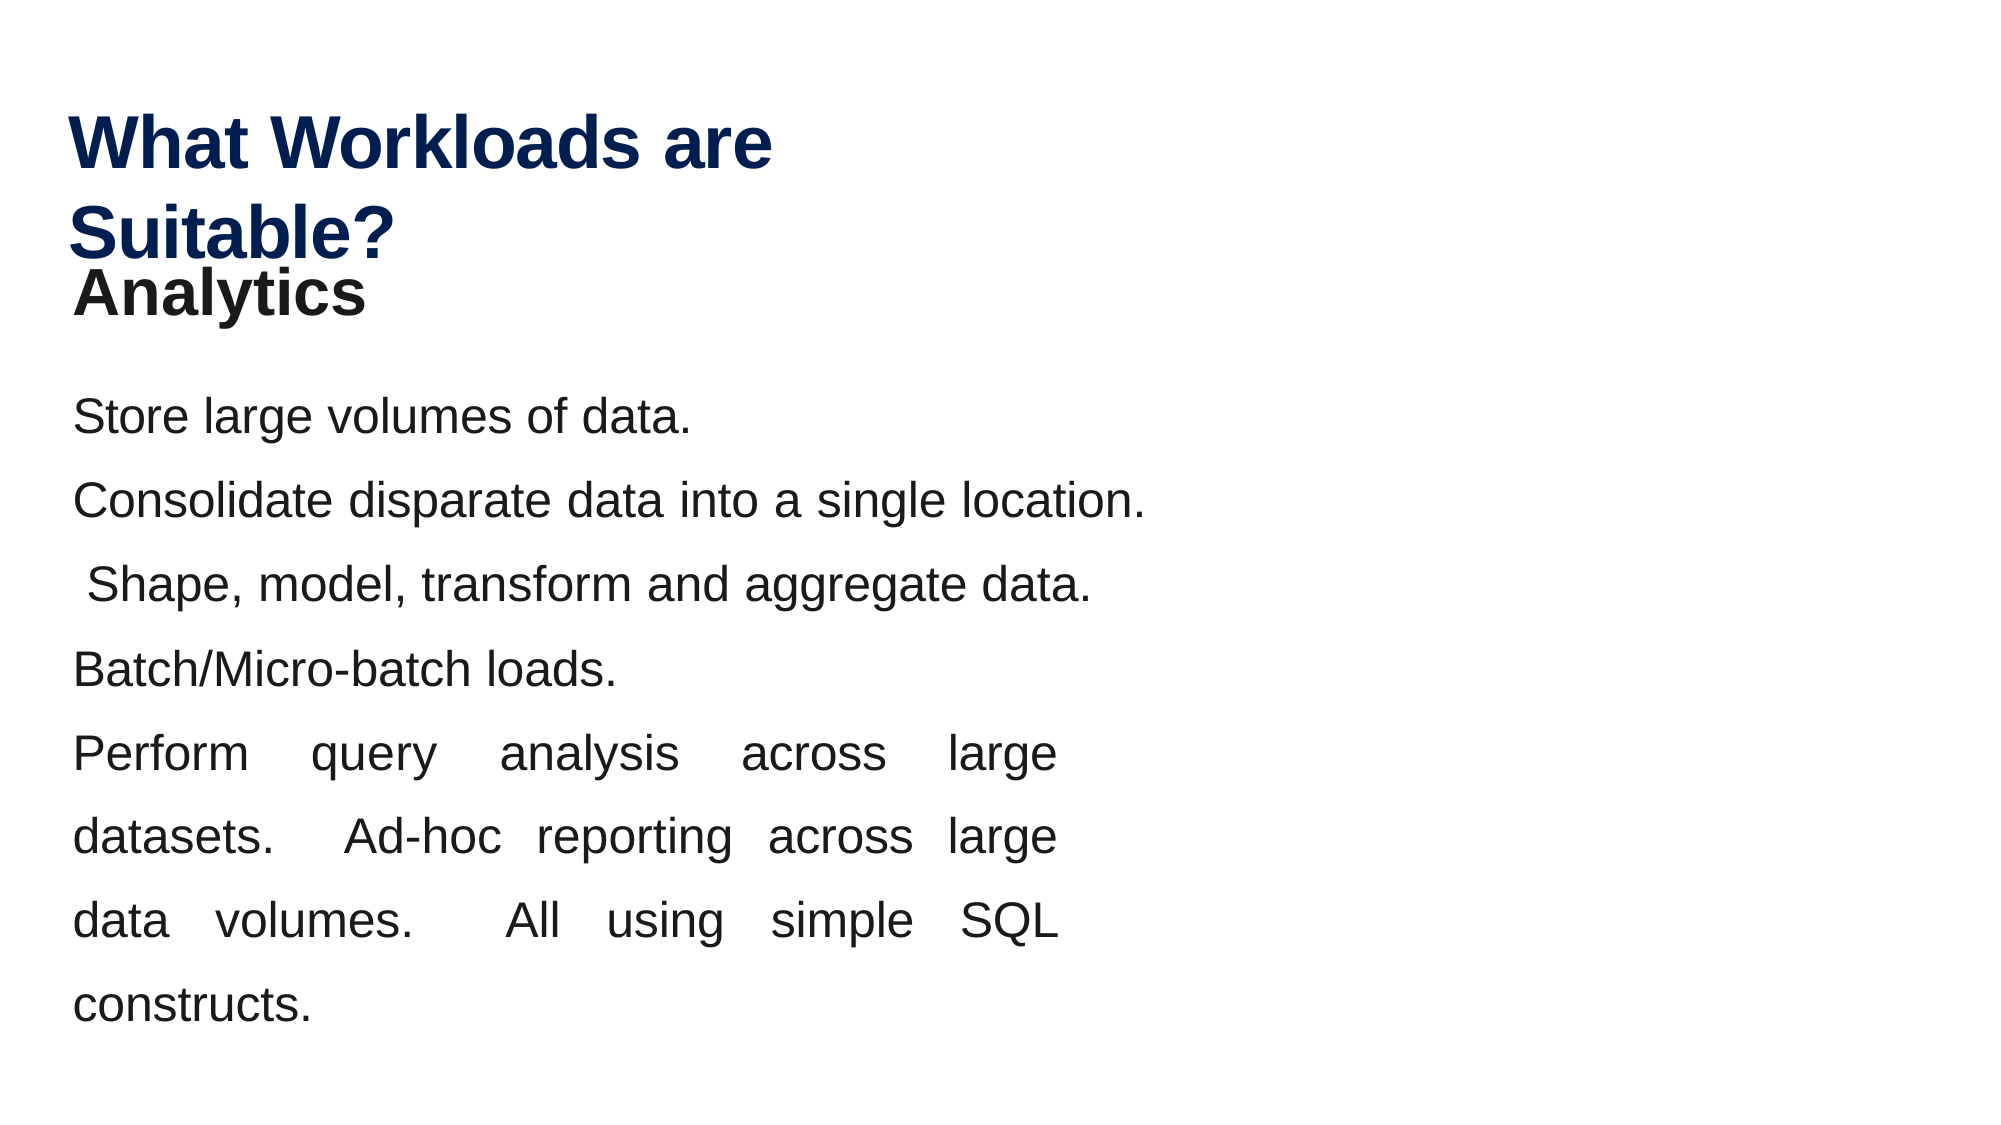

# What Workloads are Suitable?
Analytics
Store large volumes of data.
Consolidate disparate data into a single location.  Shape, model, transform and aggregate data.
Batch/Micro-batch loads.
Perform query analysis across large datasets.  Ad-hoc reporting across large data volumes.  All using simple SQL constructs.